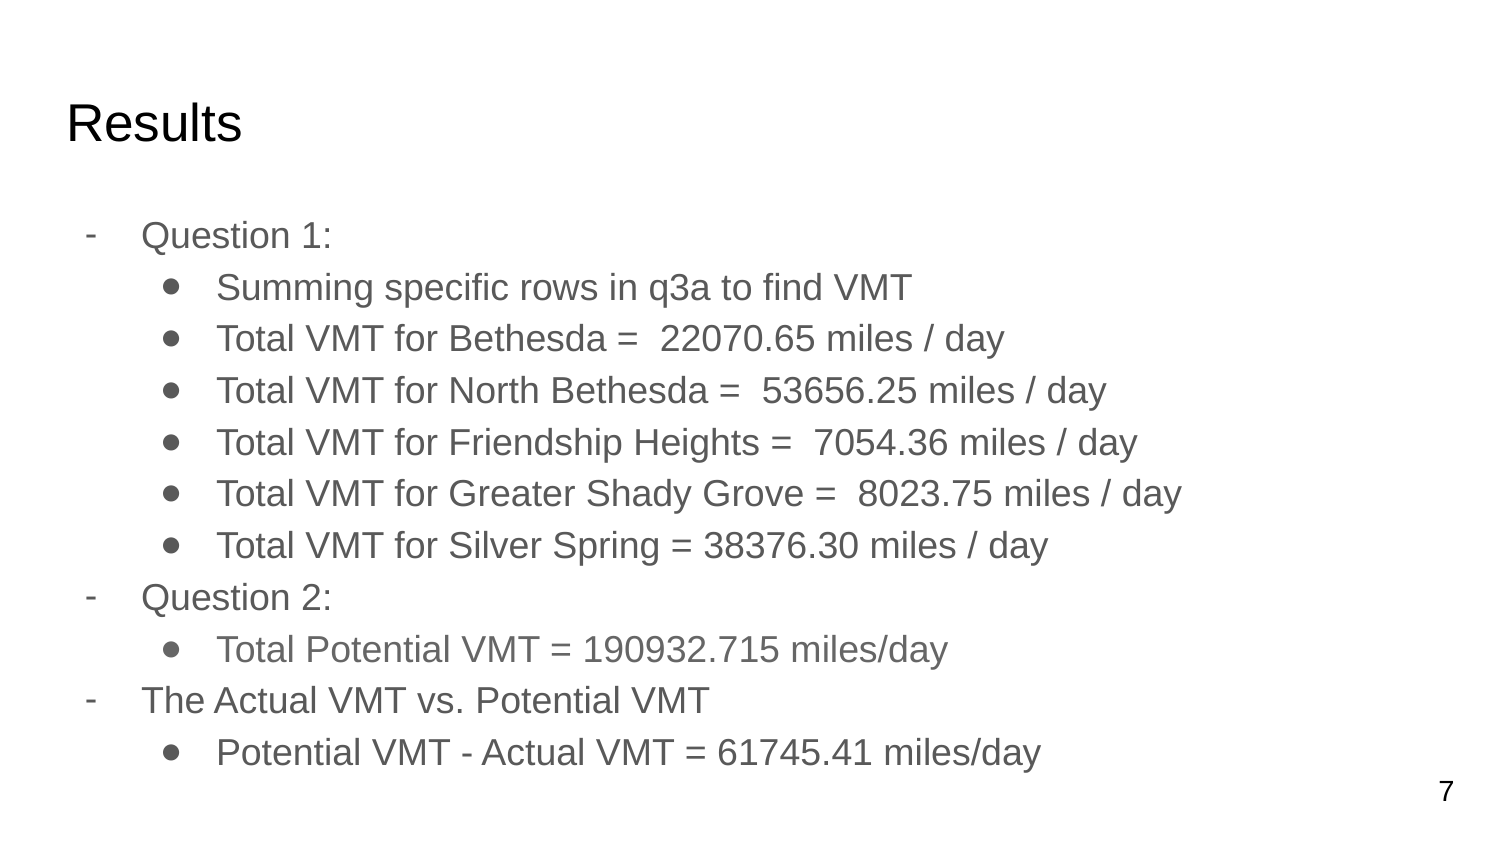

# Results
Question 1:
Summing specific rows in q3a to find VMT
Total VMT for Bethesda =  22070.65 miles / day
Total VMT for North Bethesda =  53656.25 miles / day
Total VMT for Friendship Heights =  7054.36 miles / day
Total VMT for Greater Shady Grove =  8023.75 miles / day
Total VMT for Silver Spring = 38376.30 miles / day
Question 2:
Total Potential VMT = 190932.715 miles/day
The Actual VMT vs. Potential VMT
Potential VMT - Actual VMT = 61745.41 miles/day
7